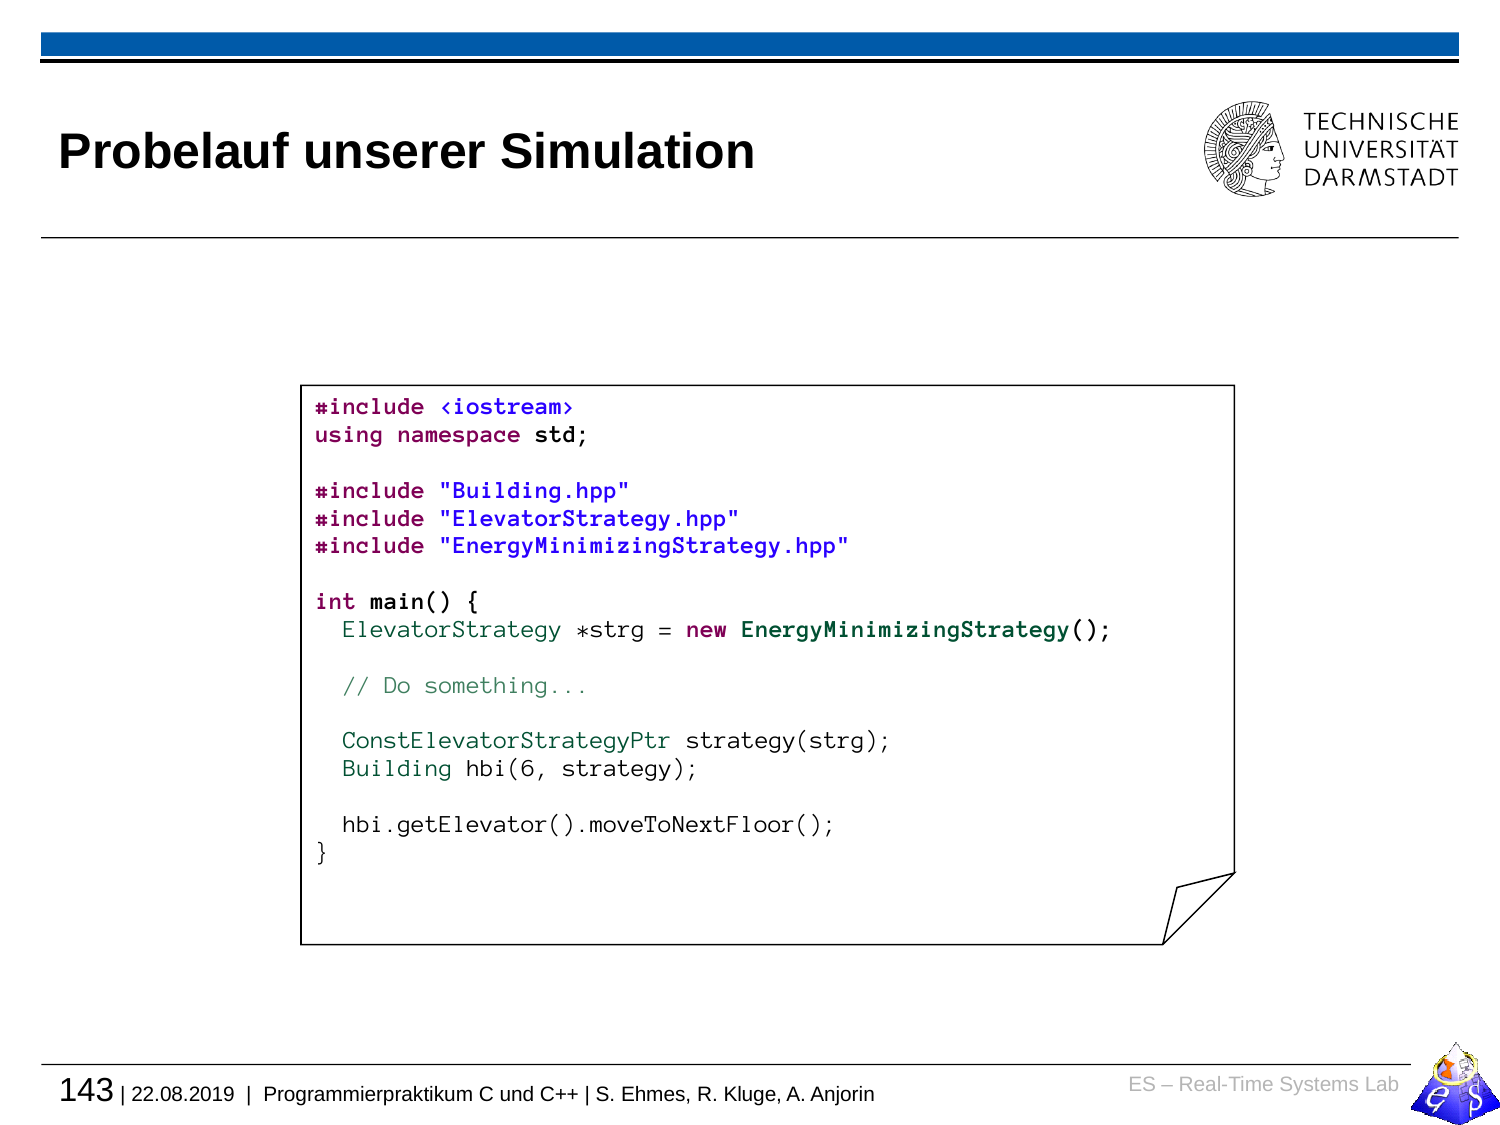

# Probelauf unserer Simulation
#include <iostream>
using namespace std;

#include "Building.hpp"
#include "ElevatorStrategy.hpp"
#include "EnergyMinimizingStrategy.hpp"

int main() {
  ElevatorStrategy *strg = new EnergyMinimizingStrategy();

  // Do something...

  ConstElevatorStrategyPtr strategy(strg);
  Building hbi(6, strategy);

  hbi.getElevator().moveToNextFloor();
}